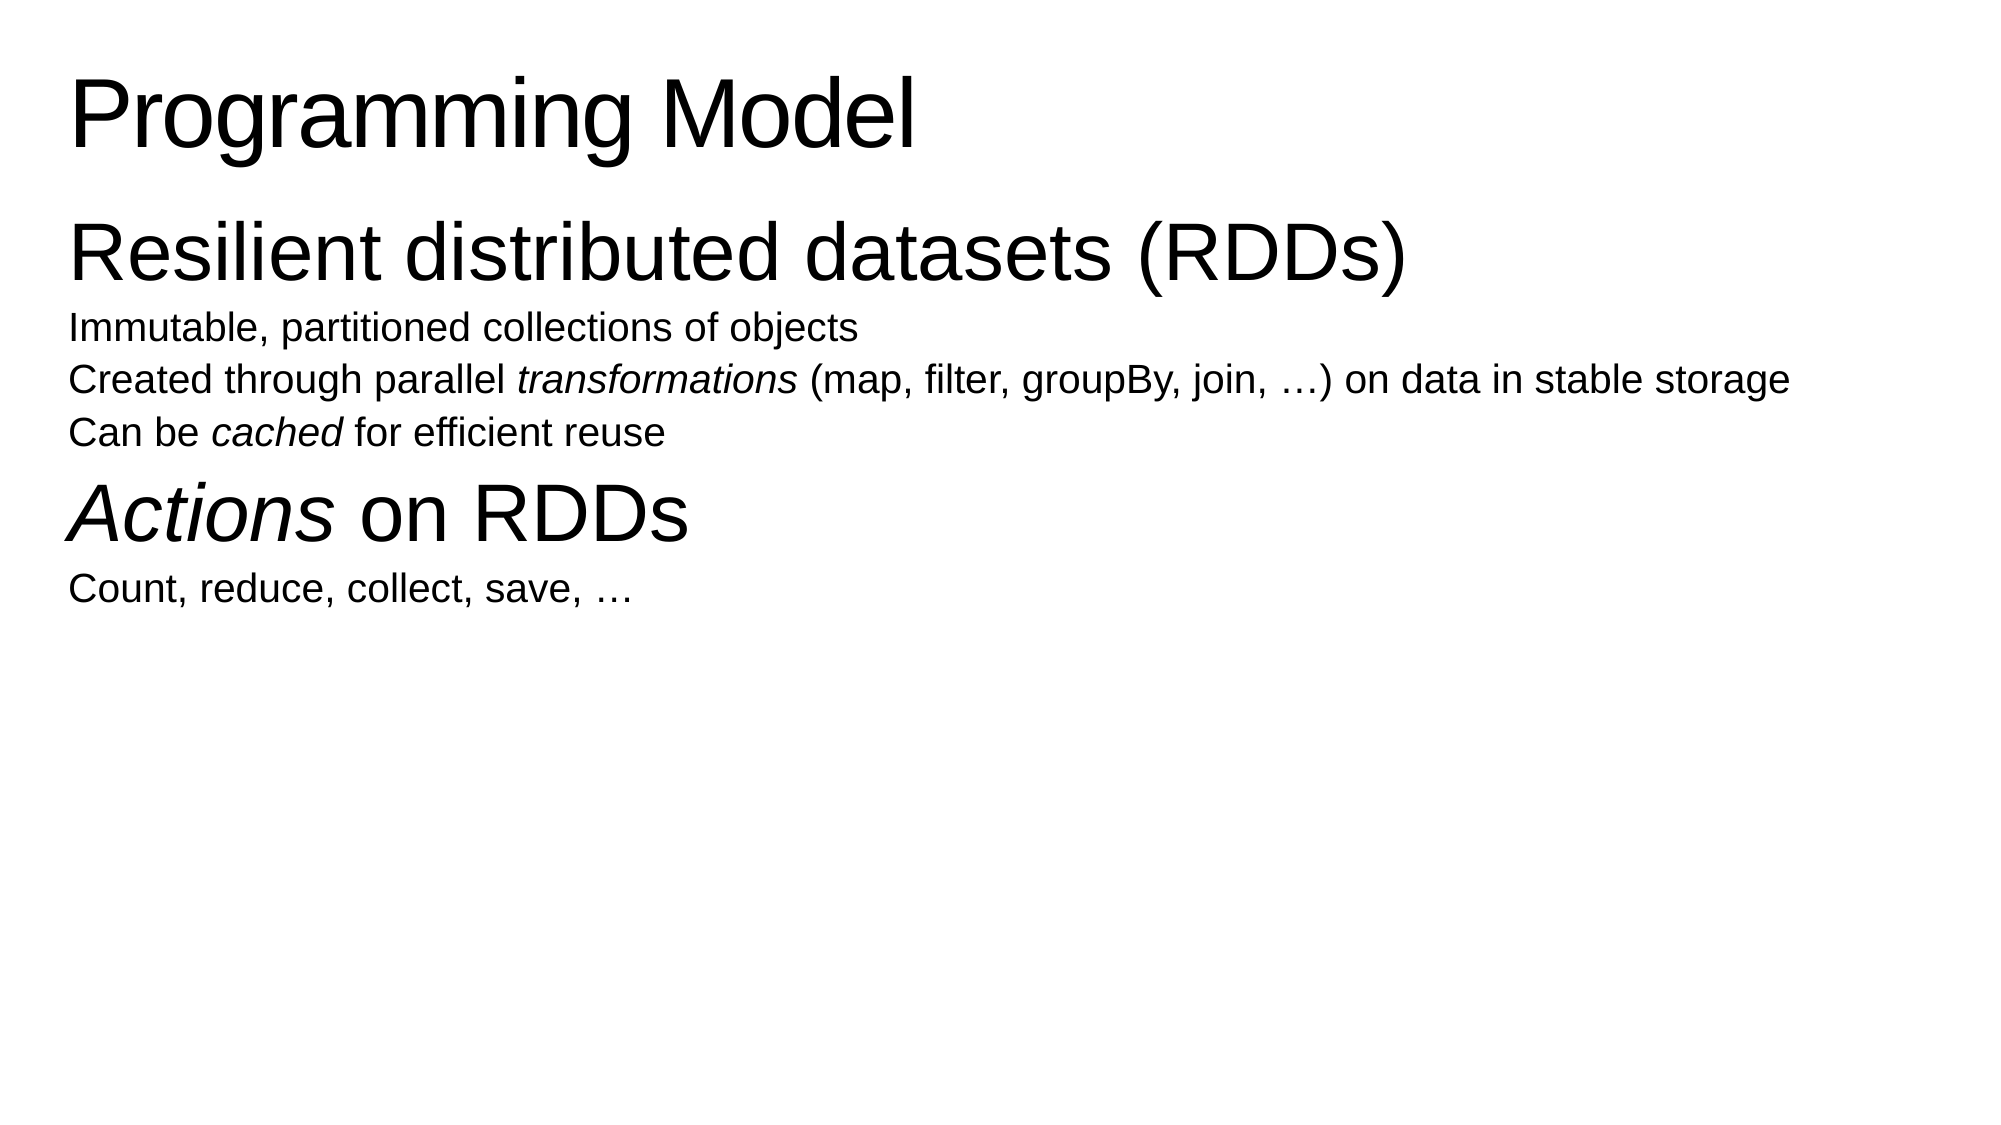

# Programming Model
Resilient distributed datasets (RDDs)
Immutable, partitioned collections of objects
Created through parallel transformations (map, filter, groupBy, join, …) on data in stable storage
Can be cached for efficient reuse
Actions on RDDs
Count, reduce, collect, save, …